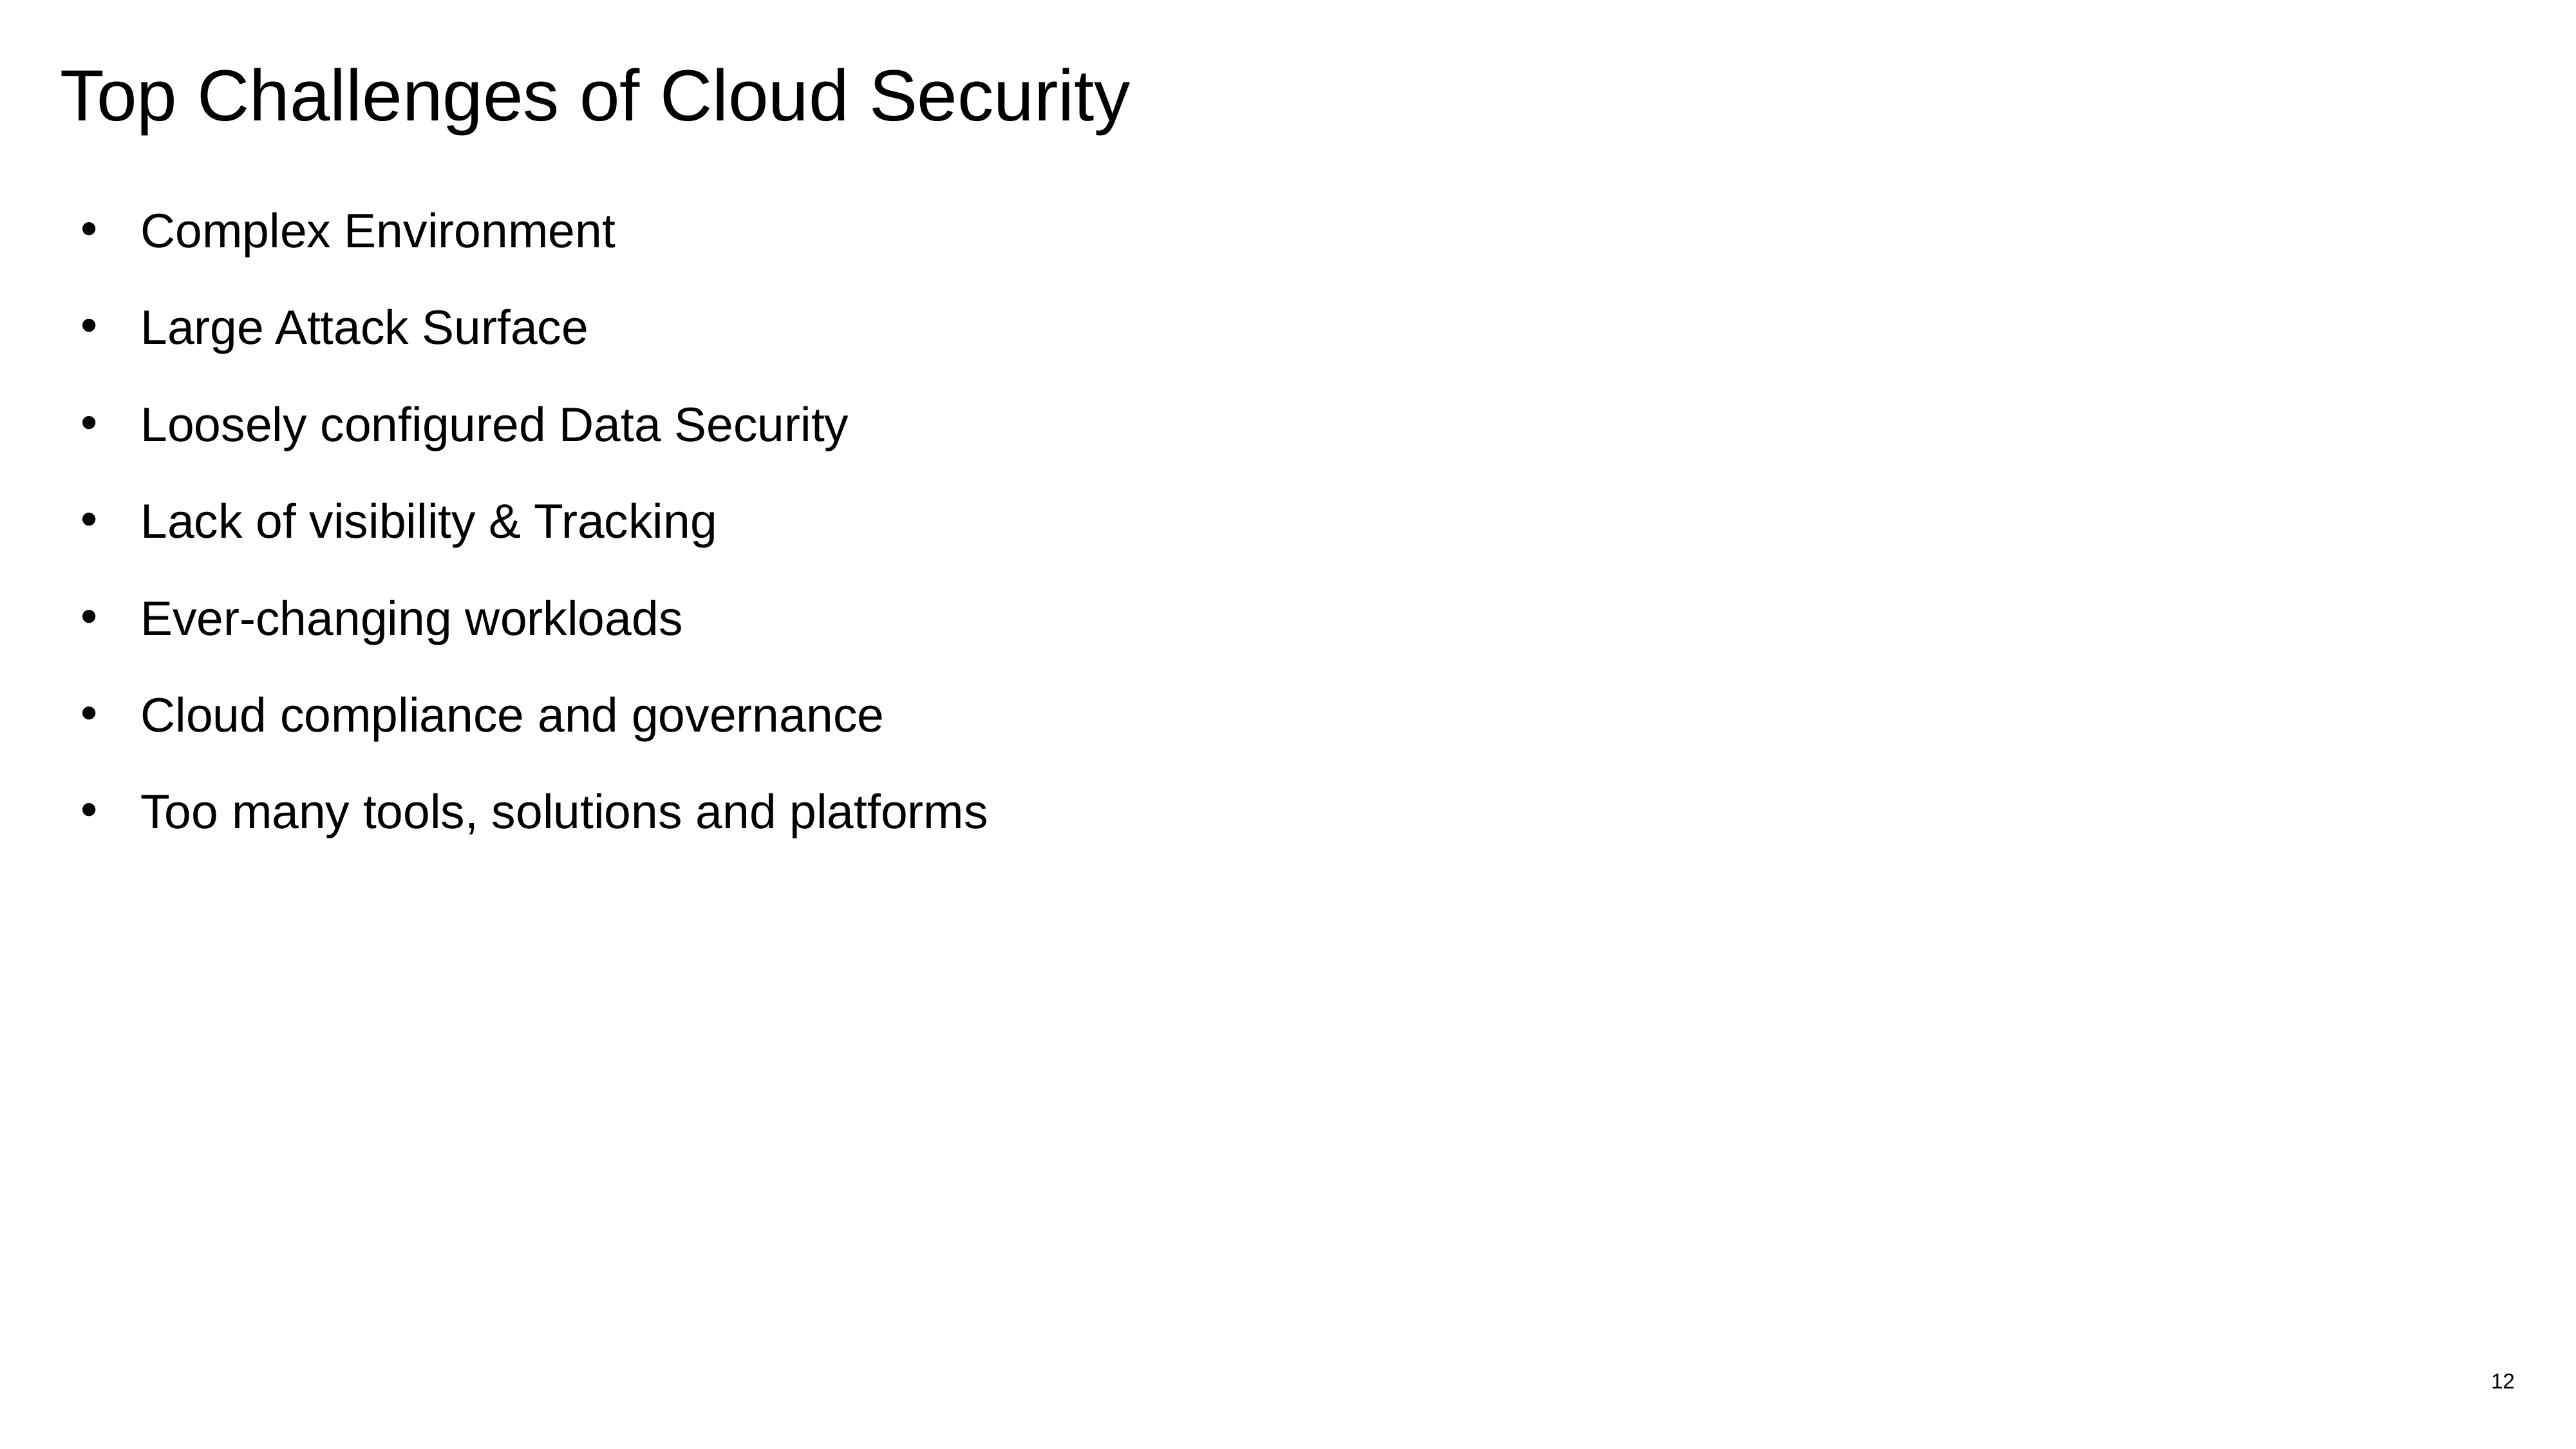

# Top Challenges of Cloud Security
Complex Environment
Large Attack Surface
Loosely configured Data Security
Lack of visibility & Tracking
Ever-changing workloads
Cloud compliance and governance
Too many tools, solutions and platforms

12